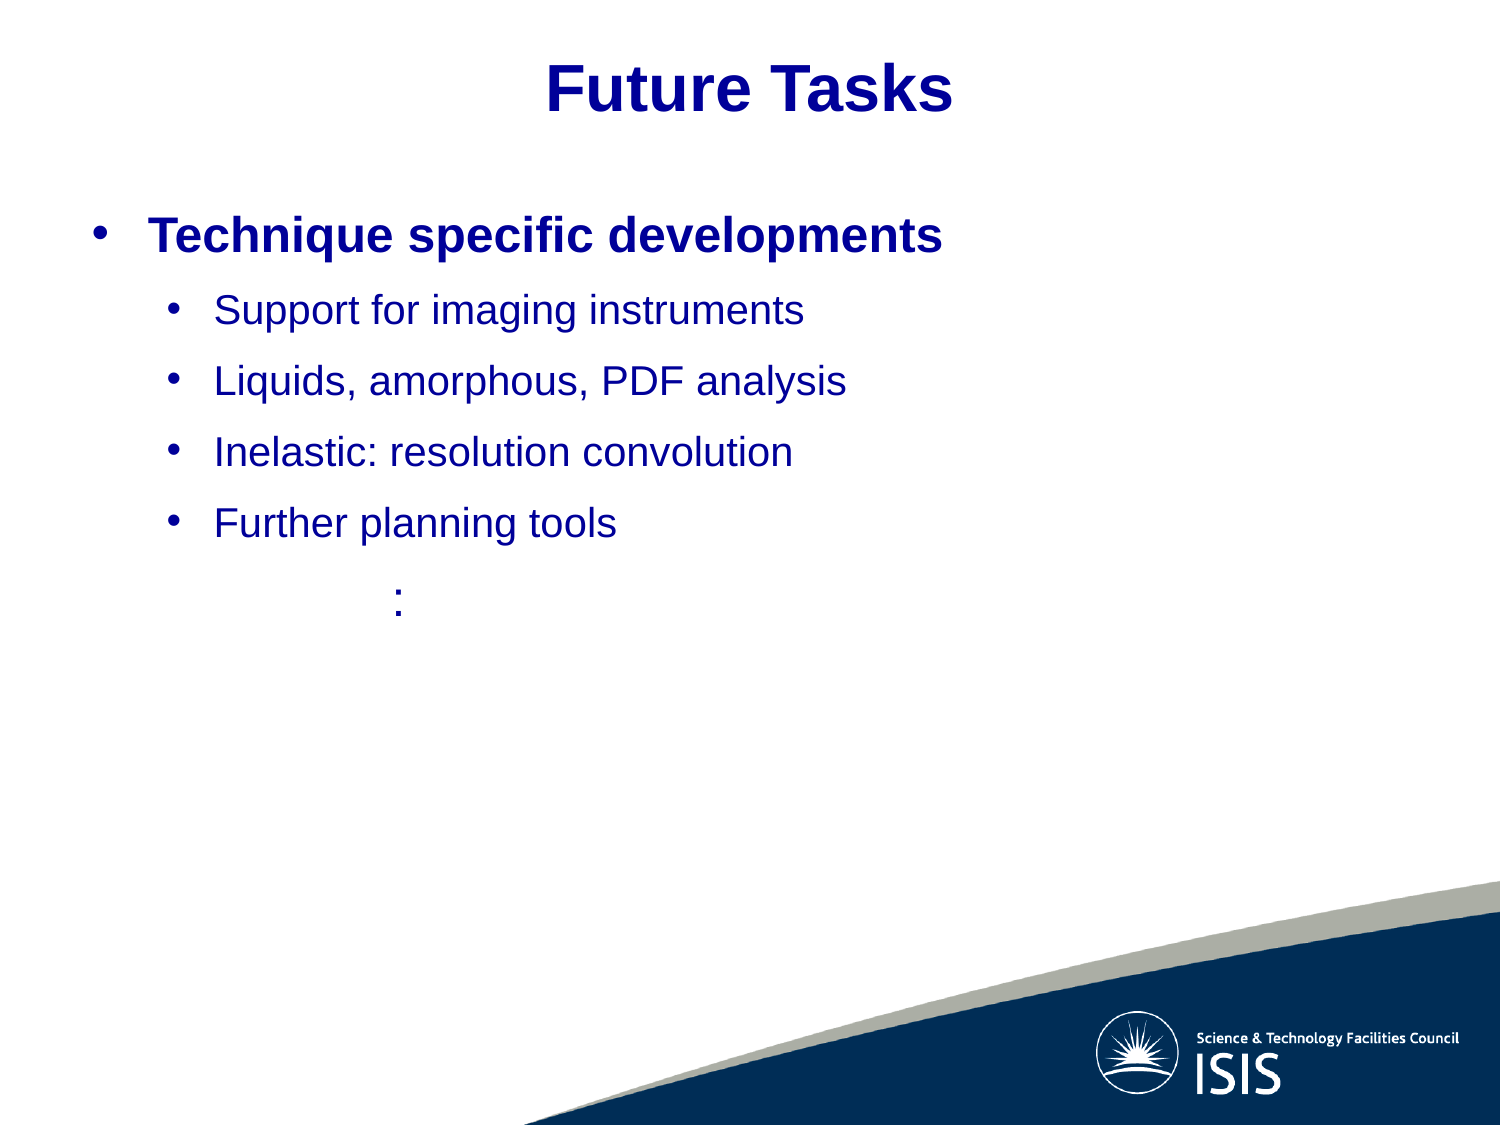

# Future Tasks

Technique specific developments
Support for imaging instruments
Liquids, amorphous, PDF analysis
Inelastic: resolution convolution
Further planning tools
	: